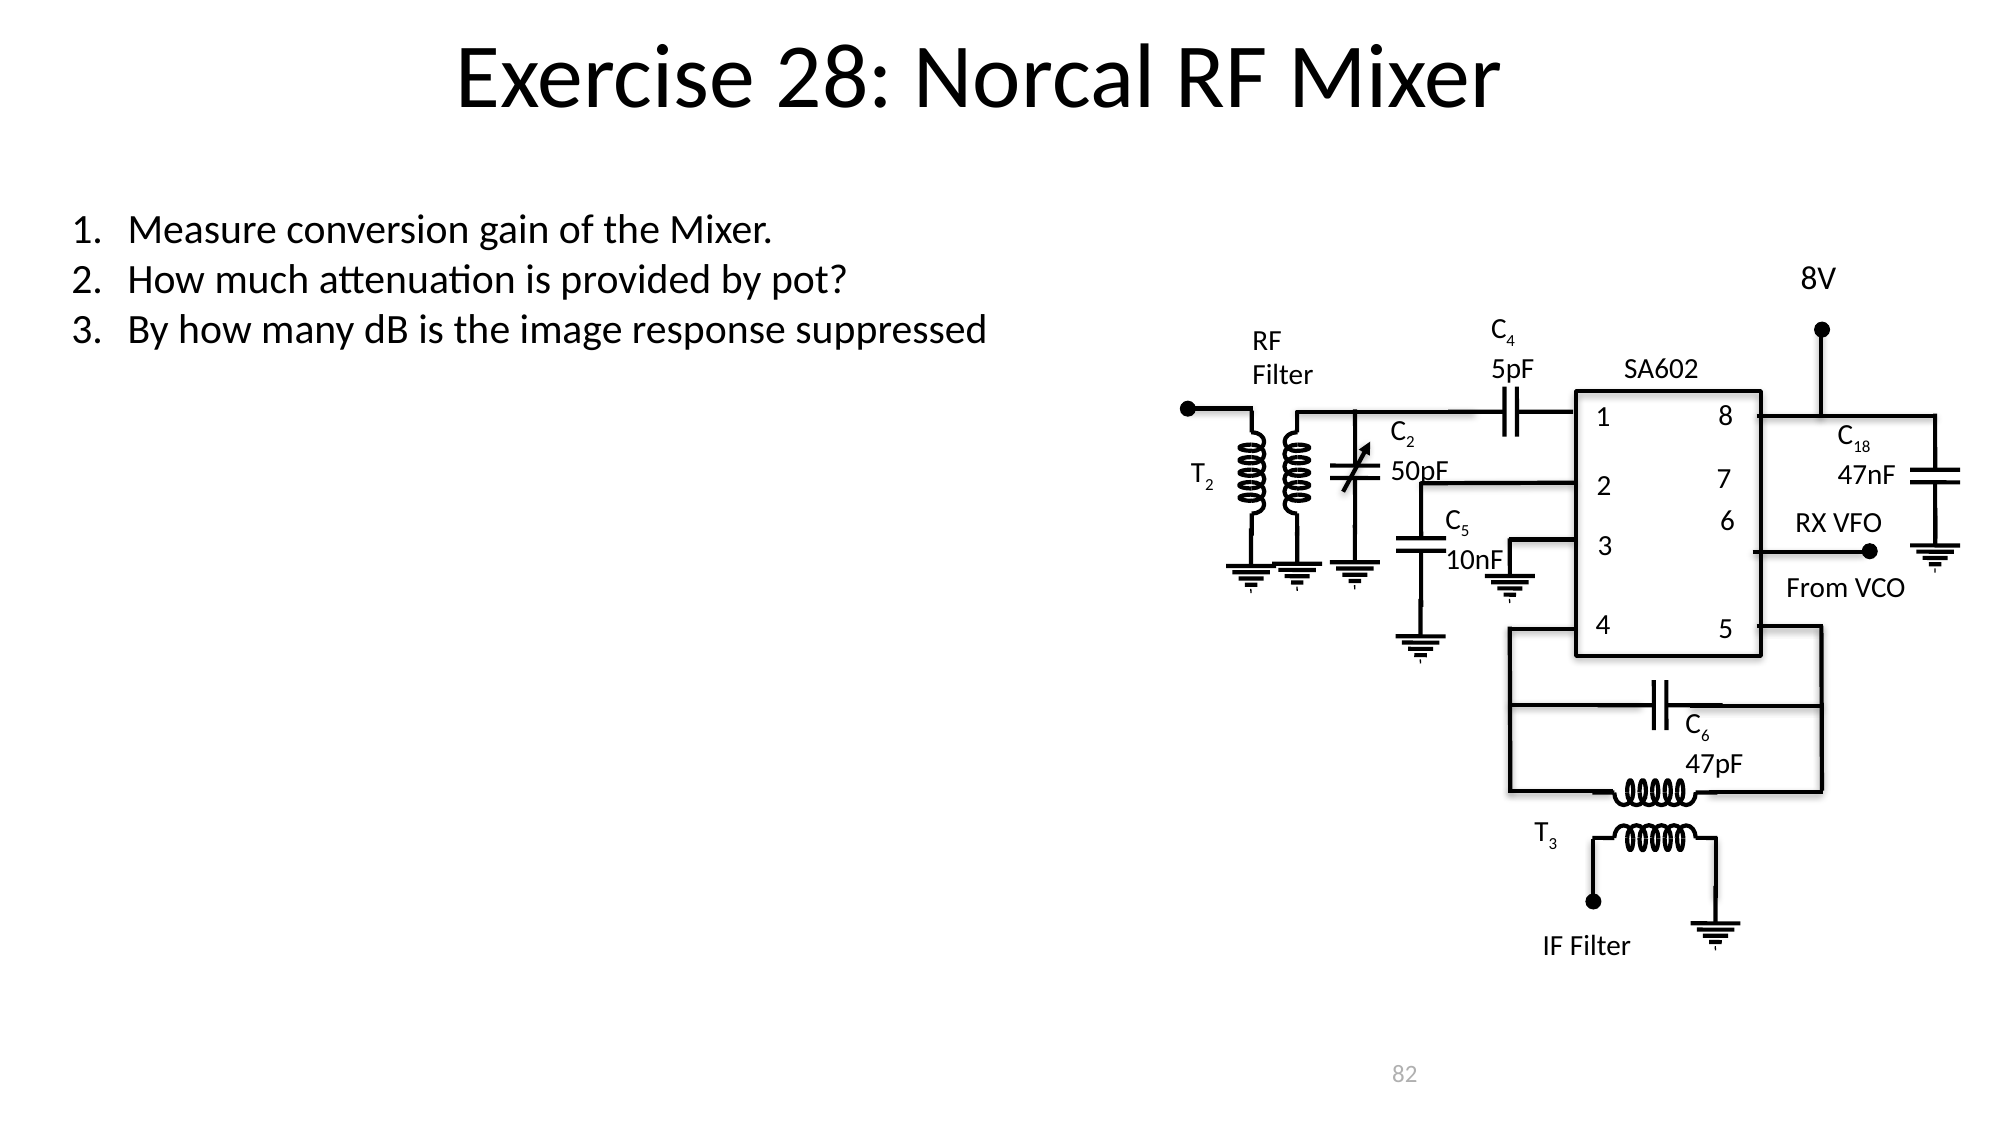

Exercise 28: Norcal RF Mixer
Measure conversion gain of the Mixer.
How much attenuation is provided by pot?
By how many dB is the image response suppressed
8V
C4
5pF
RF
Filter

SA602
8
1

C2
50pF
C18
47nF

T2
7
2

C5
10nF
6
RX VFO

3

From VCO
4

5

C6
47pF

T3

IF Filter
82